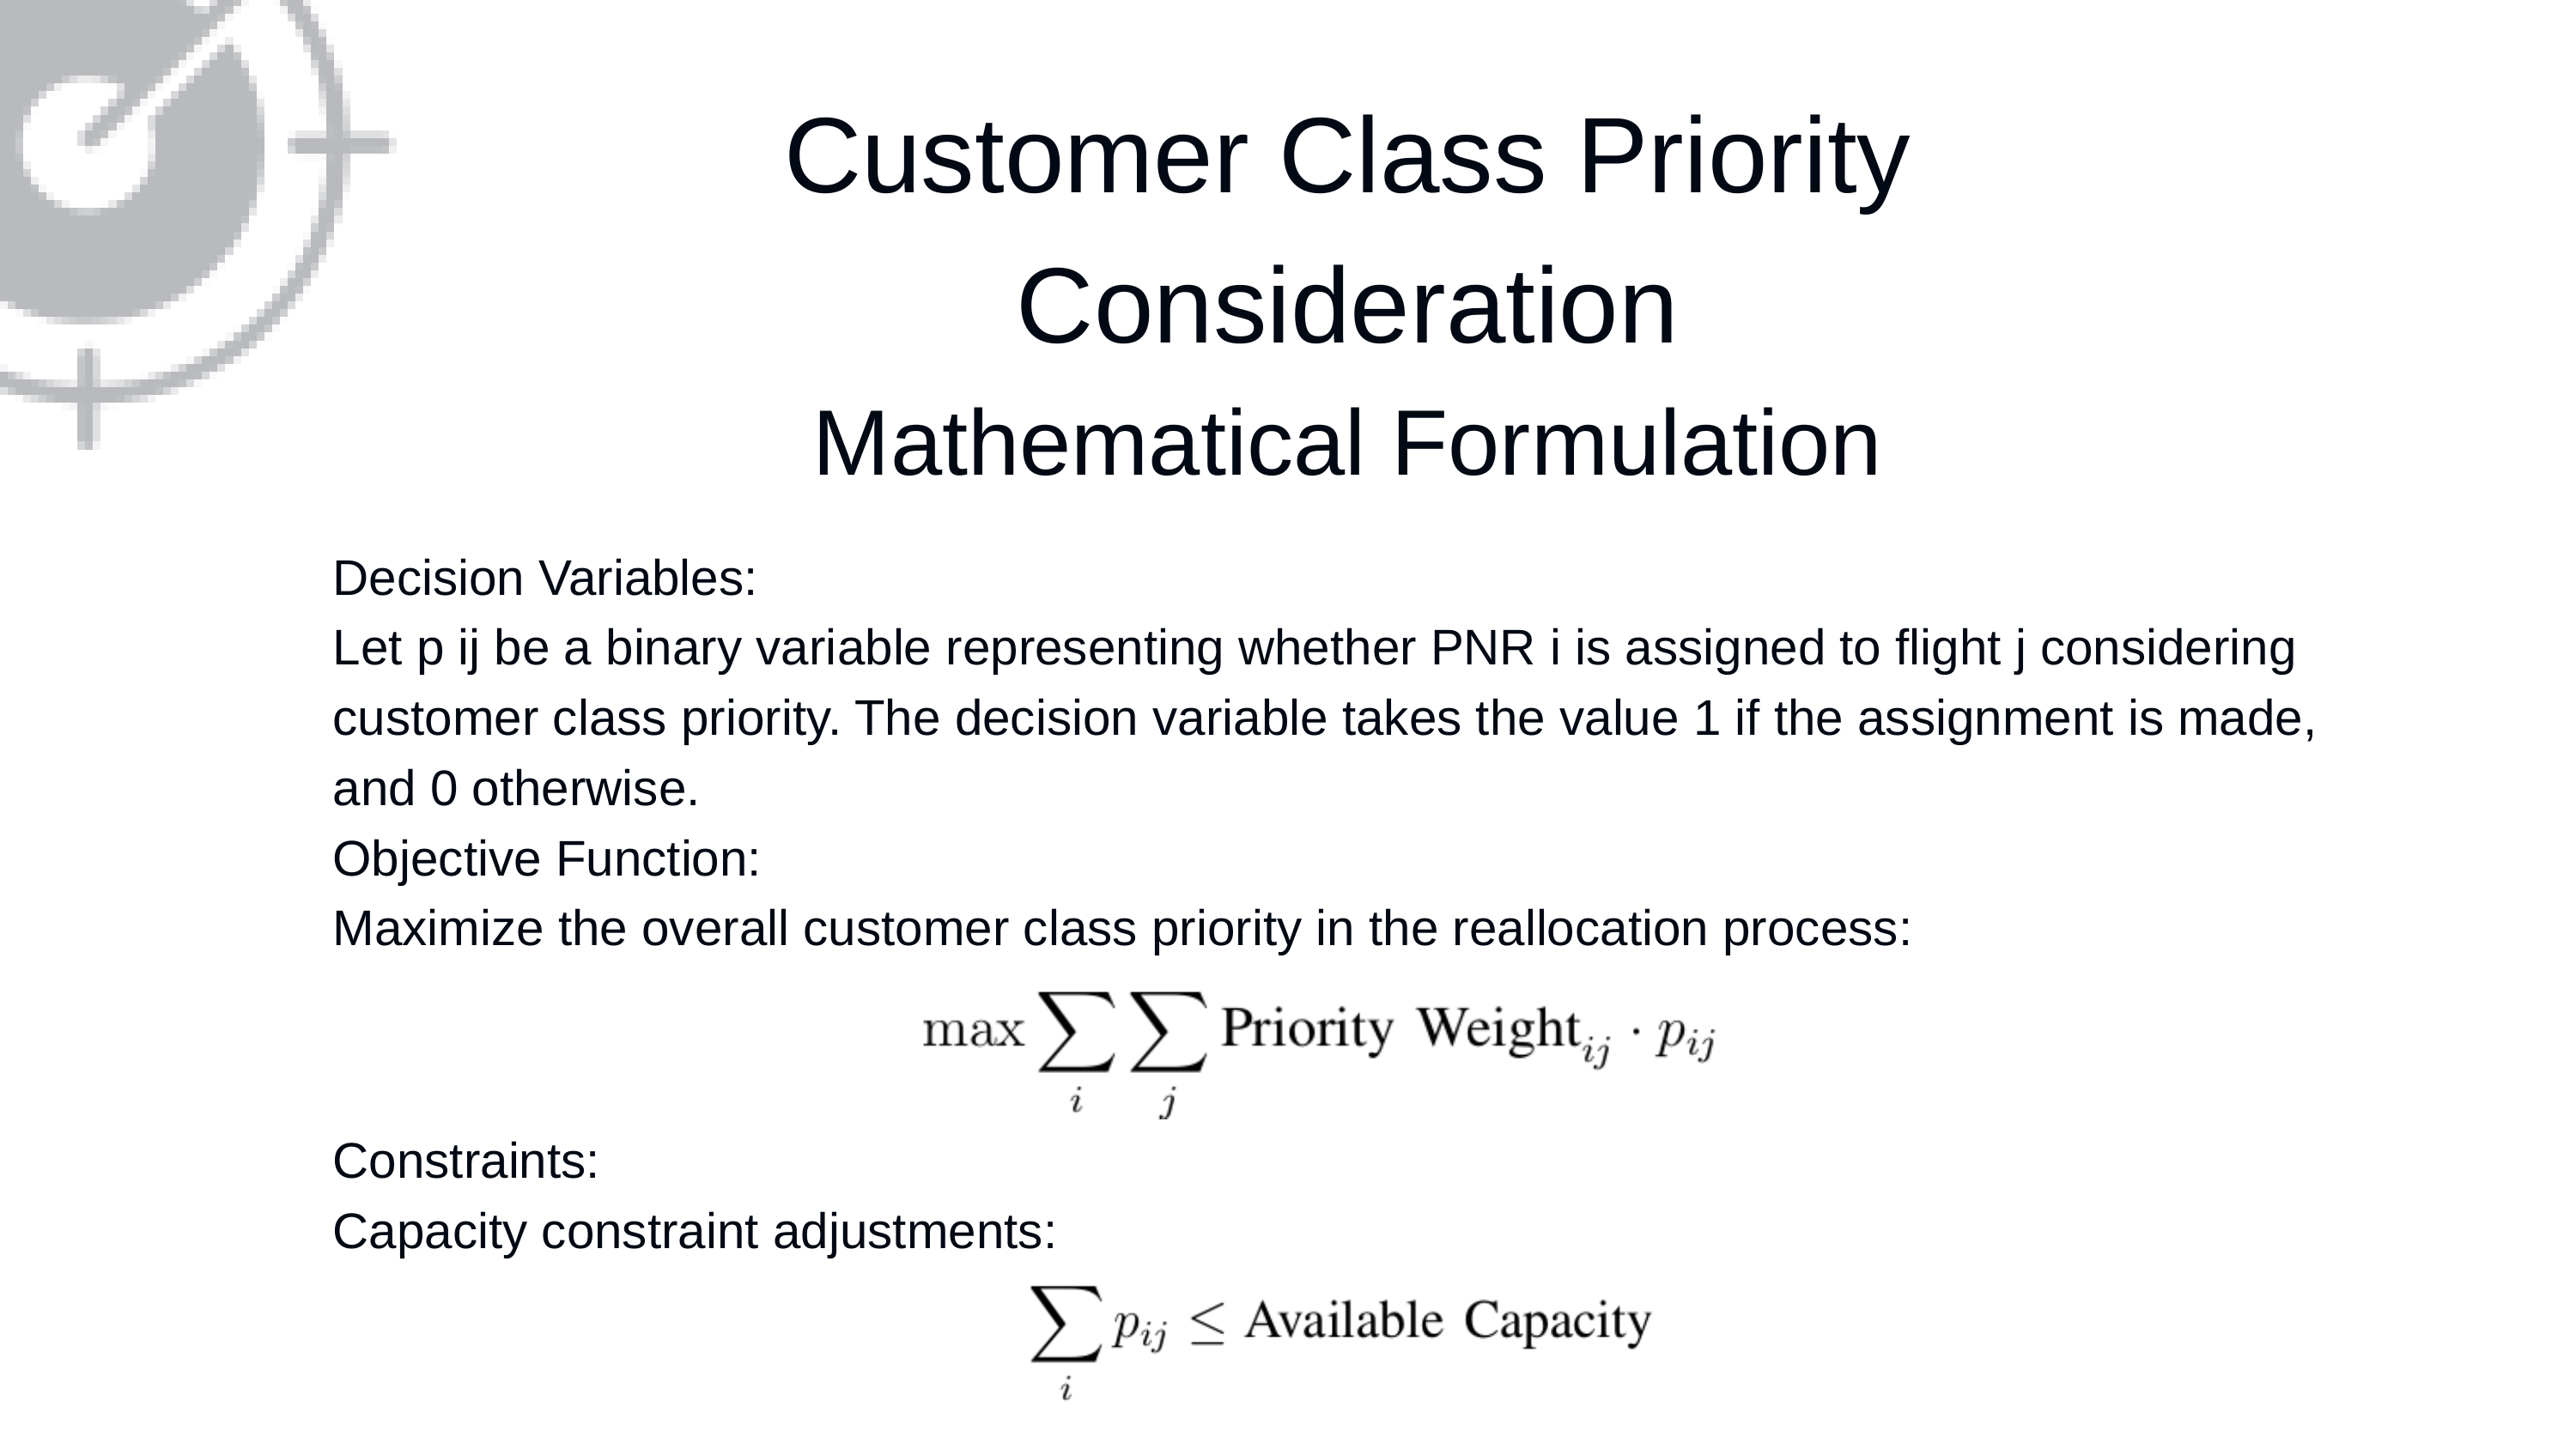

Customer Class Priority Consideration
Mathematical Formulation
Decision Variables:
Let p ij be a binary variable representing whether PNR i is assigned to flight j considering customer class priority. The decision variable takes the value 1 if the assignment is made, and 0 otherwise.
Objective Function:
Maximize the overall customer class priority in the reallocation process:

Constraints:
Capacity constraint adjustments: